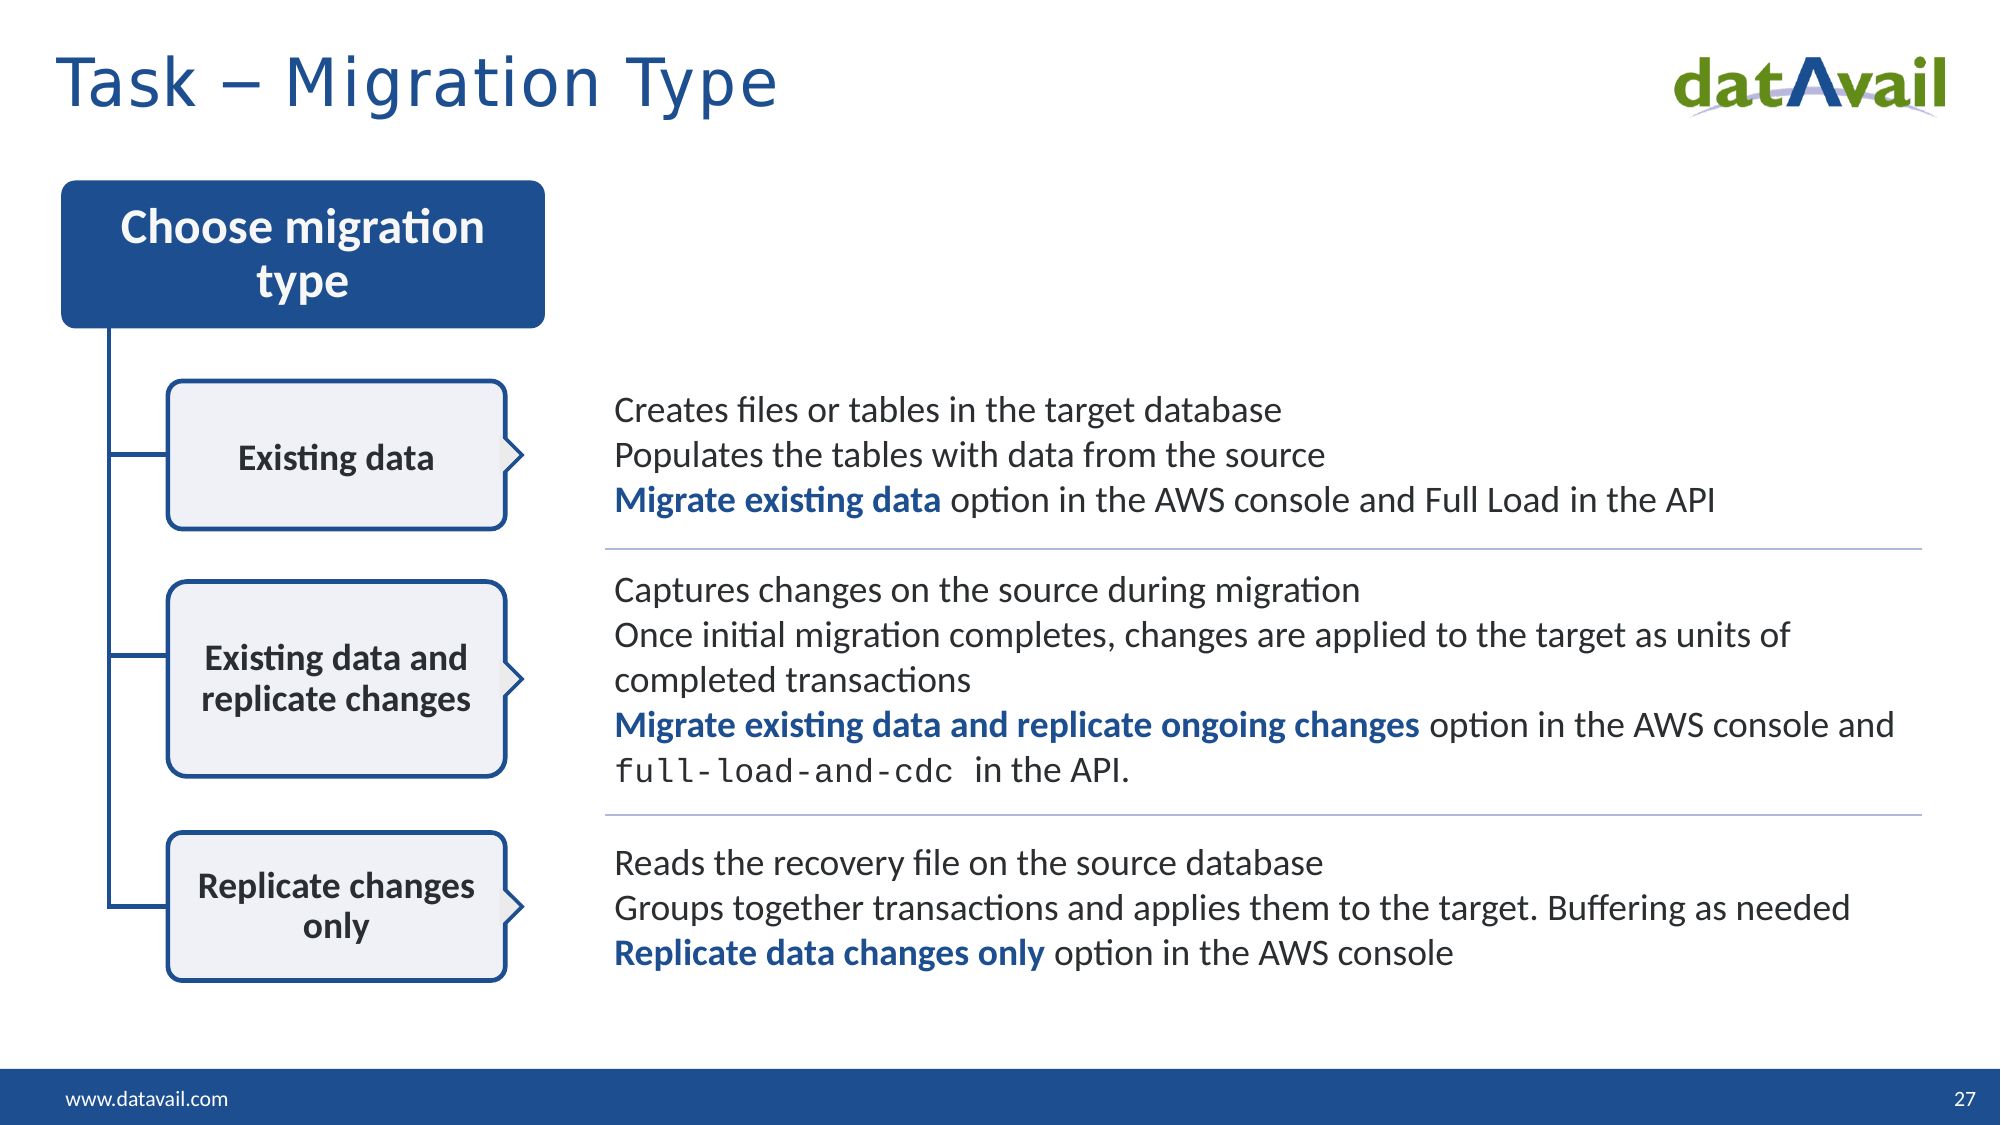

# Task – Migration Type
Choose migration type
Creates files or tables in the target database
Populates the tables with data from the source
Migrate existing data option in the AWS console and Full Load in the API
Existing data

Captures changes on the source during migration
Once initial migration completes, changes are applied to the target as units of completed transactions
Migrate existing data and replicate ongoing changes option in the AWS console and
full-load-and-cdc in the API.
Existing data and replicate changes

Reads the recovery file on the source database
Groups together transactions and applies them to the target. Buffering as needed
Replicate data changes only option in the AWS console
Replicate changes only